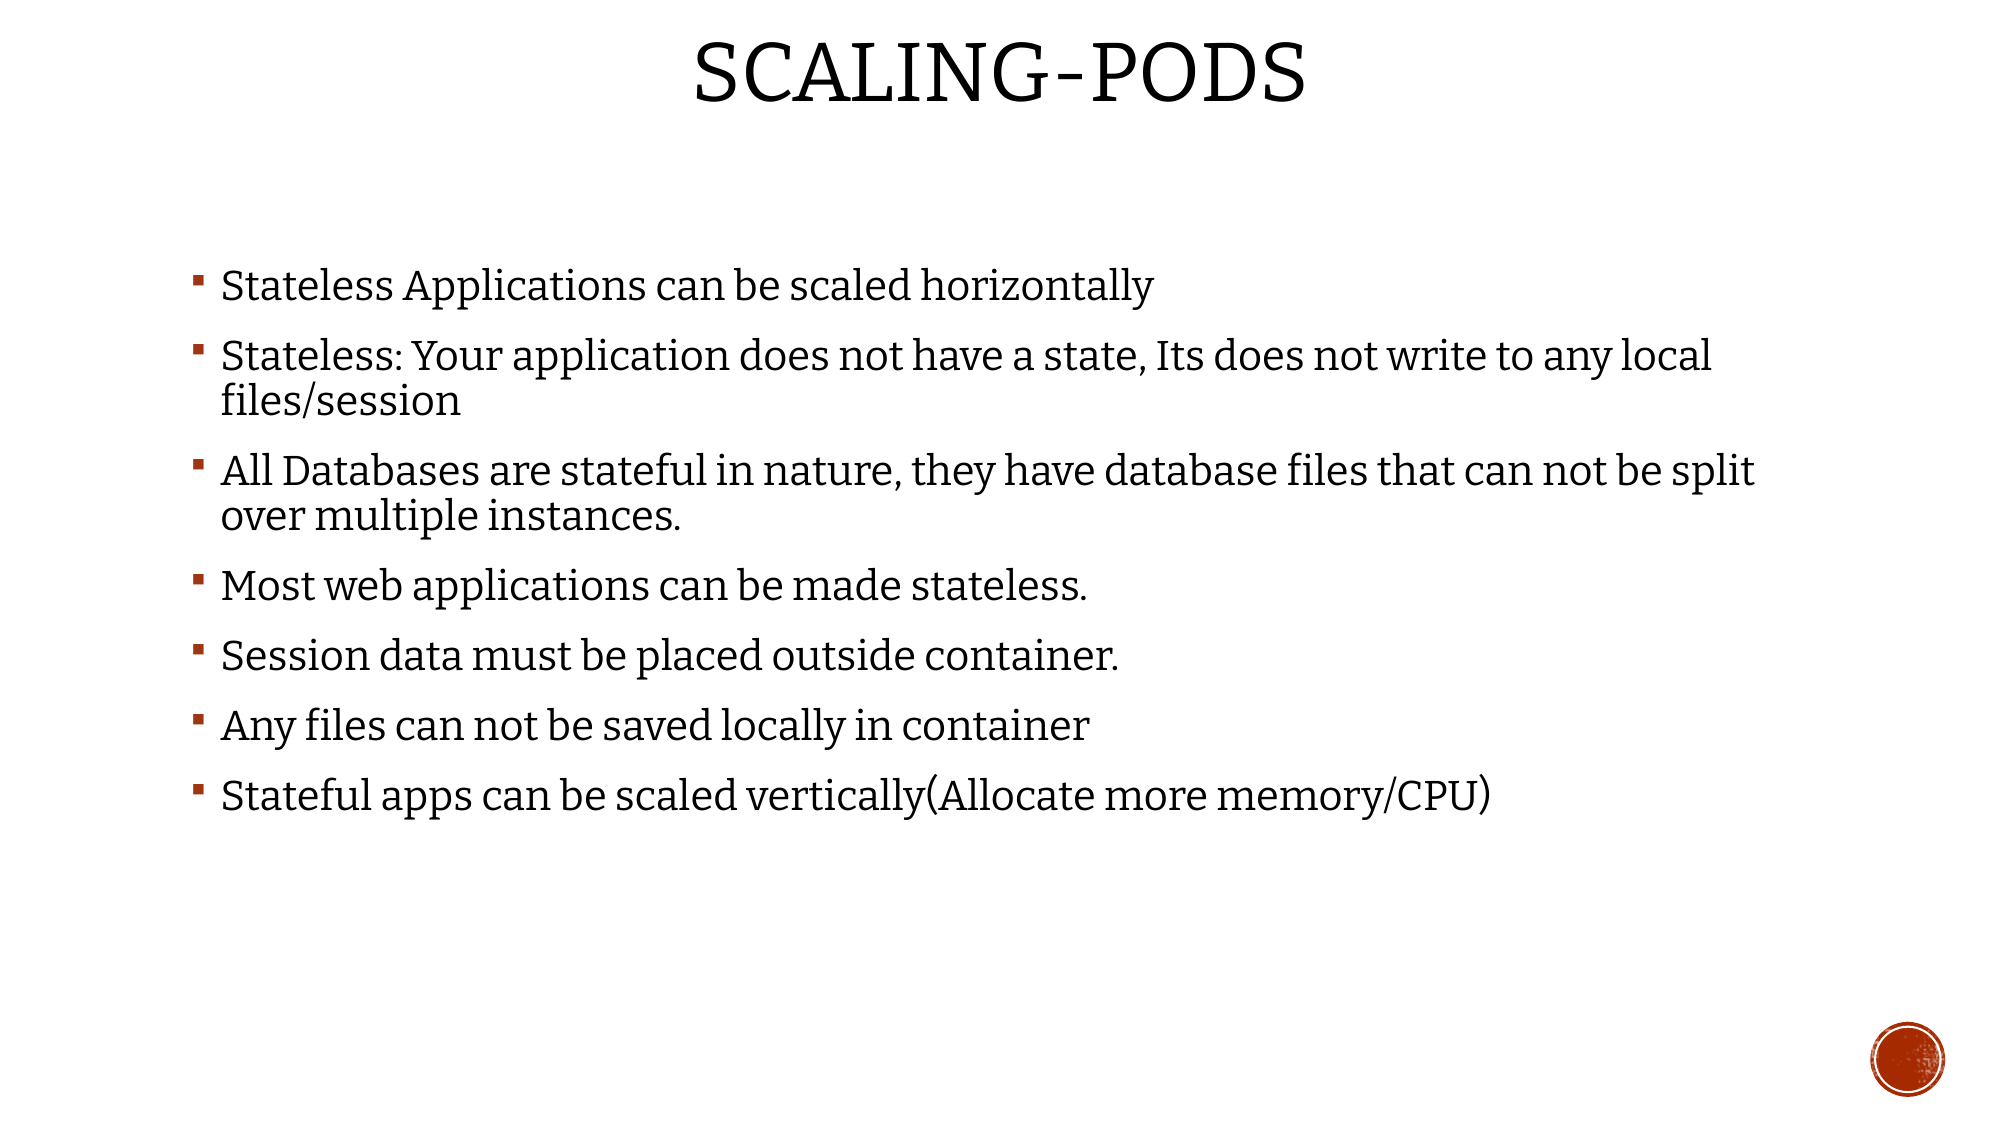

# Scaling-PODS
Stateless Applications can be scaled horizontally
Stateless: Your application does not have a state, Its does not write to any local files/session
All Databases are stateful in nature, they have database files that can not be split over multiple instances.
Most web applications can be made stateless.
Session data must be placed outside container.
Any files can not be saved locally in container
Stateful apps can be scaled vertically(Allocate more memory/CPU)